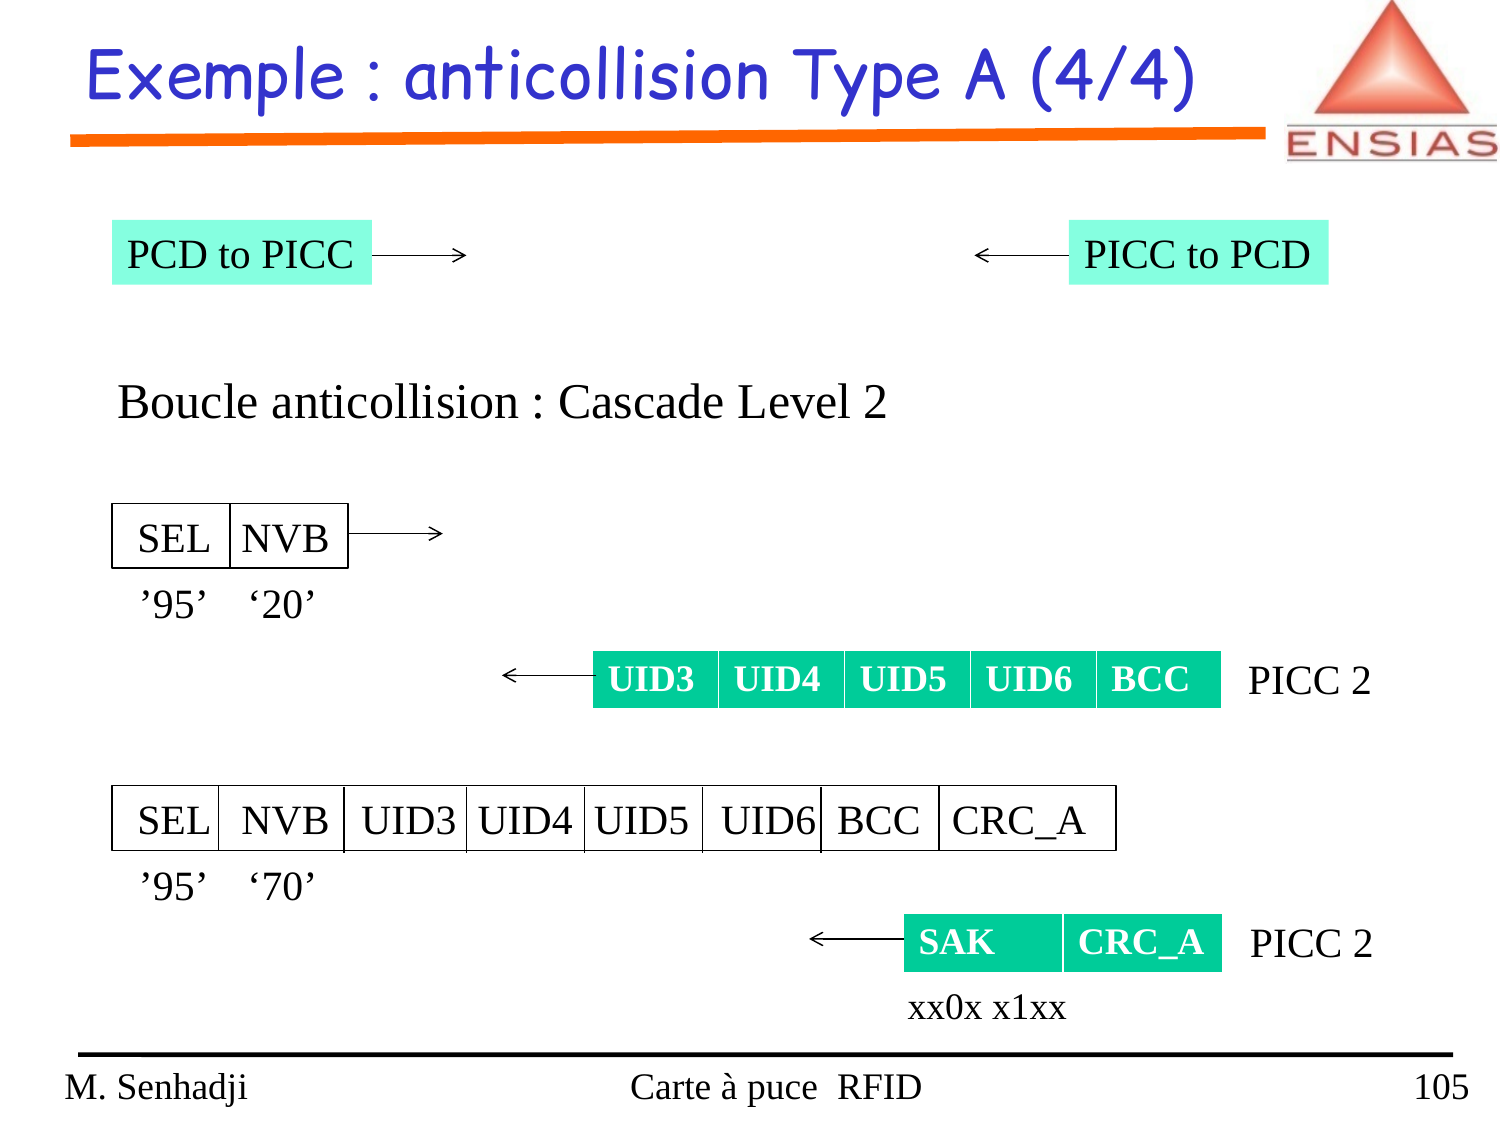

Exemple : anticollision Type A (4/4)
PCD to PICC
PICC to PCD
Boucle anticollision : Cascade Level 2
 SEL   NVB
’95’    ‘20’
PICC 2
| UID3 | UID4 | UID5 | UID6 | BCC |
| --- | --- | --- | --- | --- |
 SEL   NVB   UID3  UID4  UID5   UID6  BCC   CRC_A
’95’    ‘70’
PICC 2
| SAK | CRC\_A |
| --- | --- |
xx0x x1xx